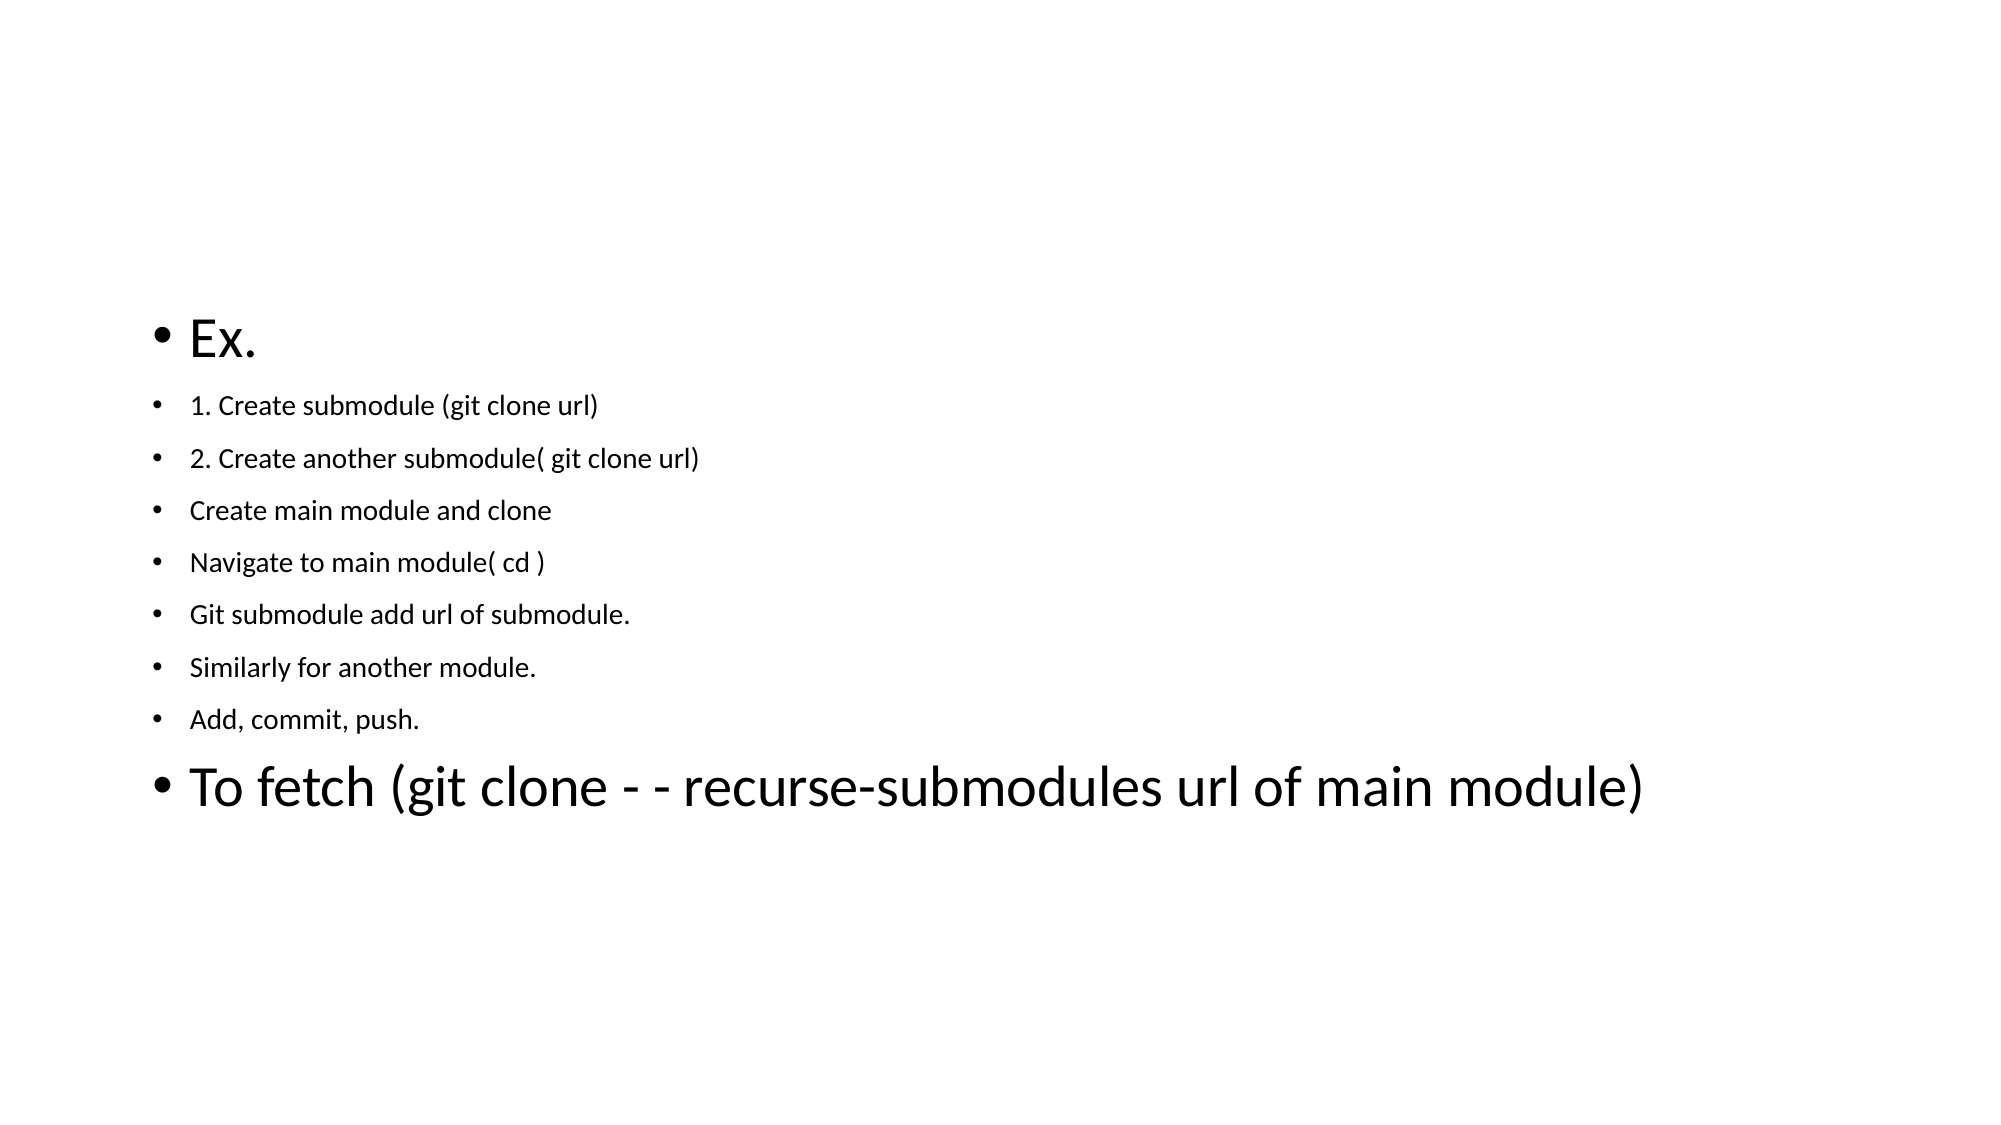

#
Ex.
1. Create submodule (git clone url)
2. Create another submodule( git clone url)
Create main module and clone
Navigate to main module( cd )
Git submodule add url of submodule.
Similarly for another module.
Add, commit, push.
To fetch (git clone - - recurse-submodules url of main module)